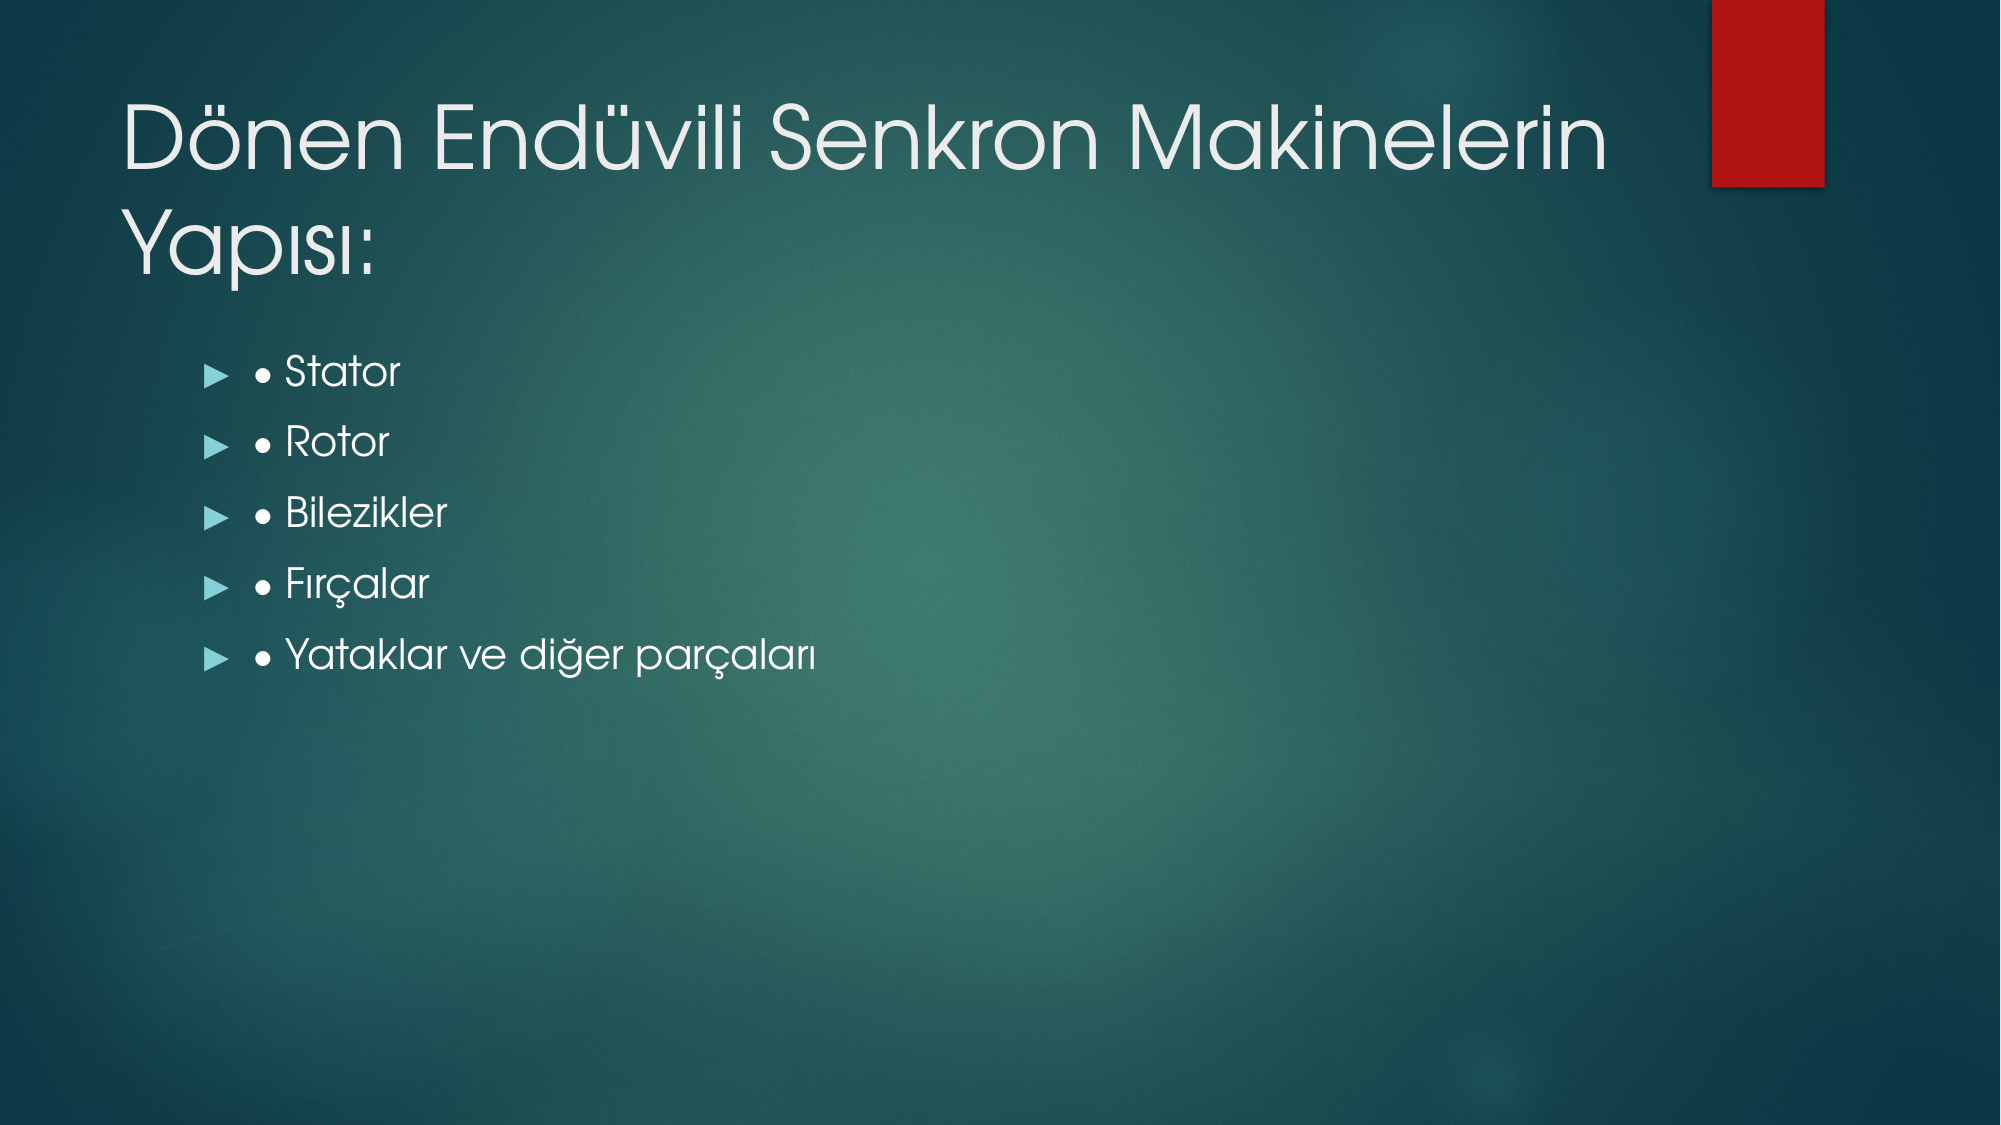

# Dönen Endüvili Senkron Makinelerin Yapısı:
• Stator
• Rotor
• Bilezikler
• Fırçalar
• Yataklar ve diğer parçaları